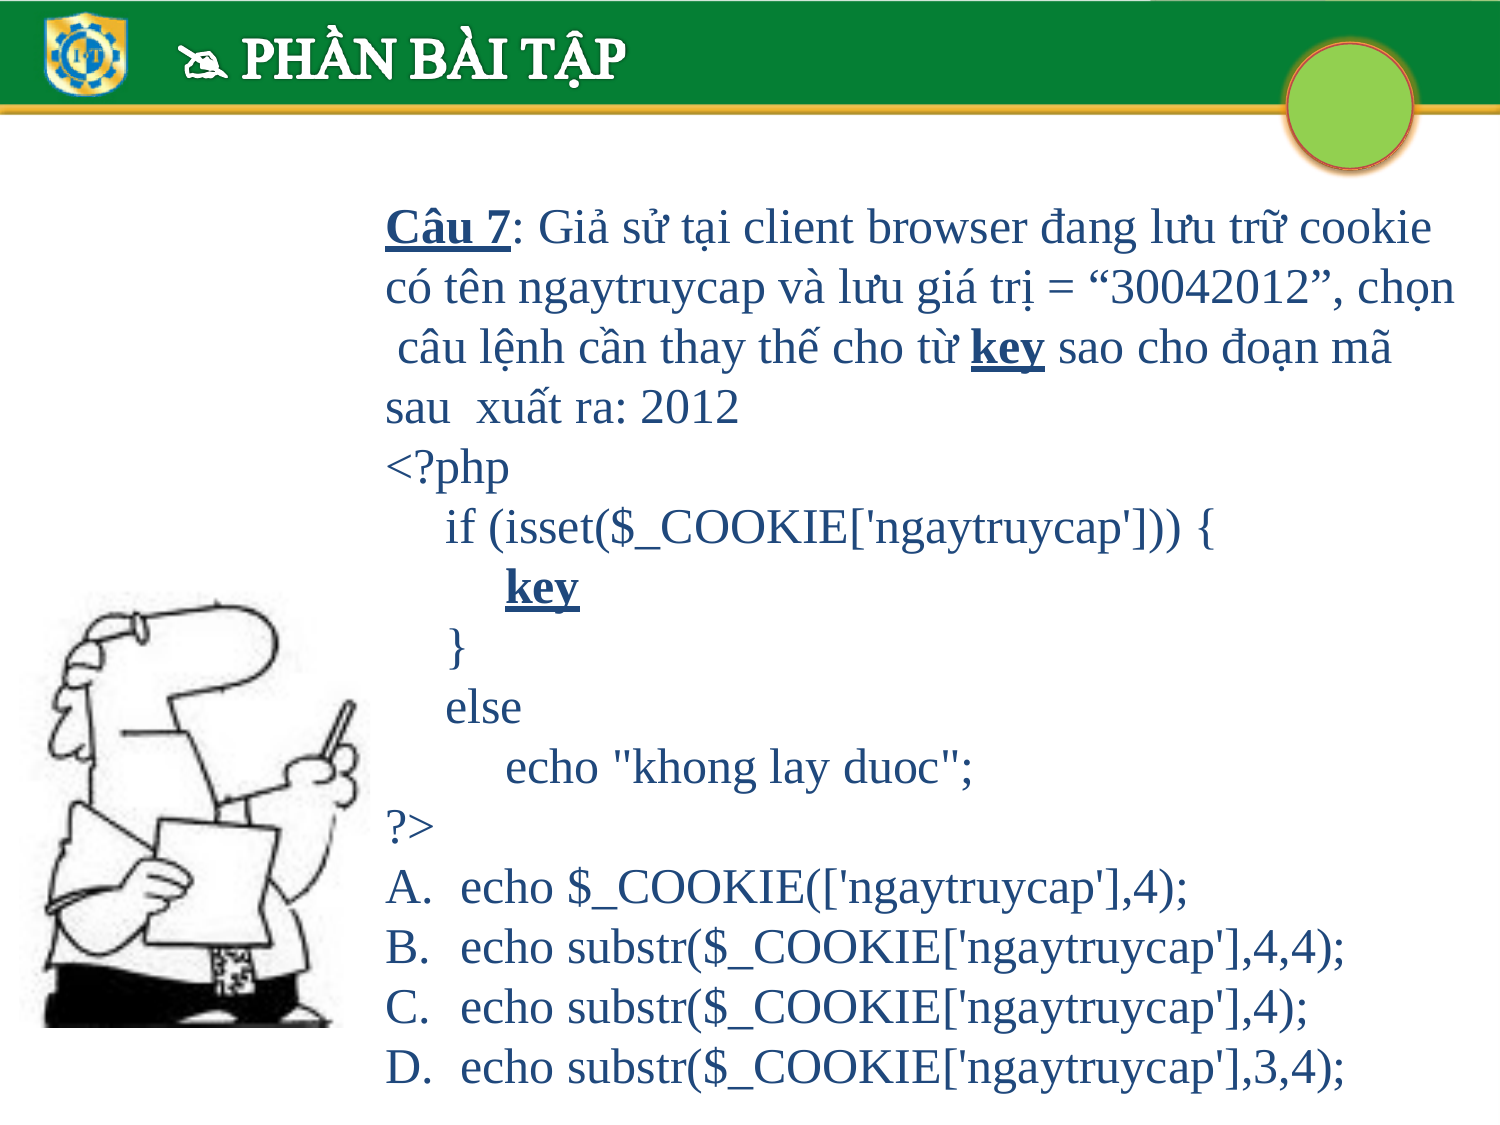

Câu 7: Giả sử tại client browser đang lưu trữ cookie  có tên ngaytruycap và lưu giá trị = “30042012”, chọn  câu lệnh cần thay thế cho từ key sao cho đoạn mã sau  xuất ra: 2012
<?php
if (isset($_COOKIE['ngaytruycap'])) {
key
}
else
echo "khong lay duoc";
?>
echo $_COOKIE(['ngaytruycap'],4);
echo substr($_COOKIE['ngaytruycap'],4,4);
echo substr($_COOKIE['ngaytruycap'],4);
echo substr($_COOKIE['ngaytruycap'],3,4);